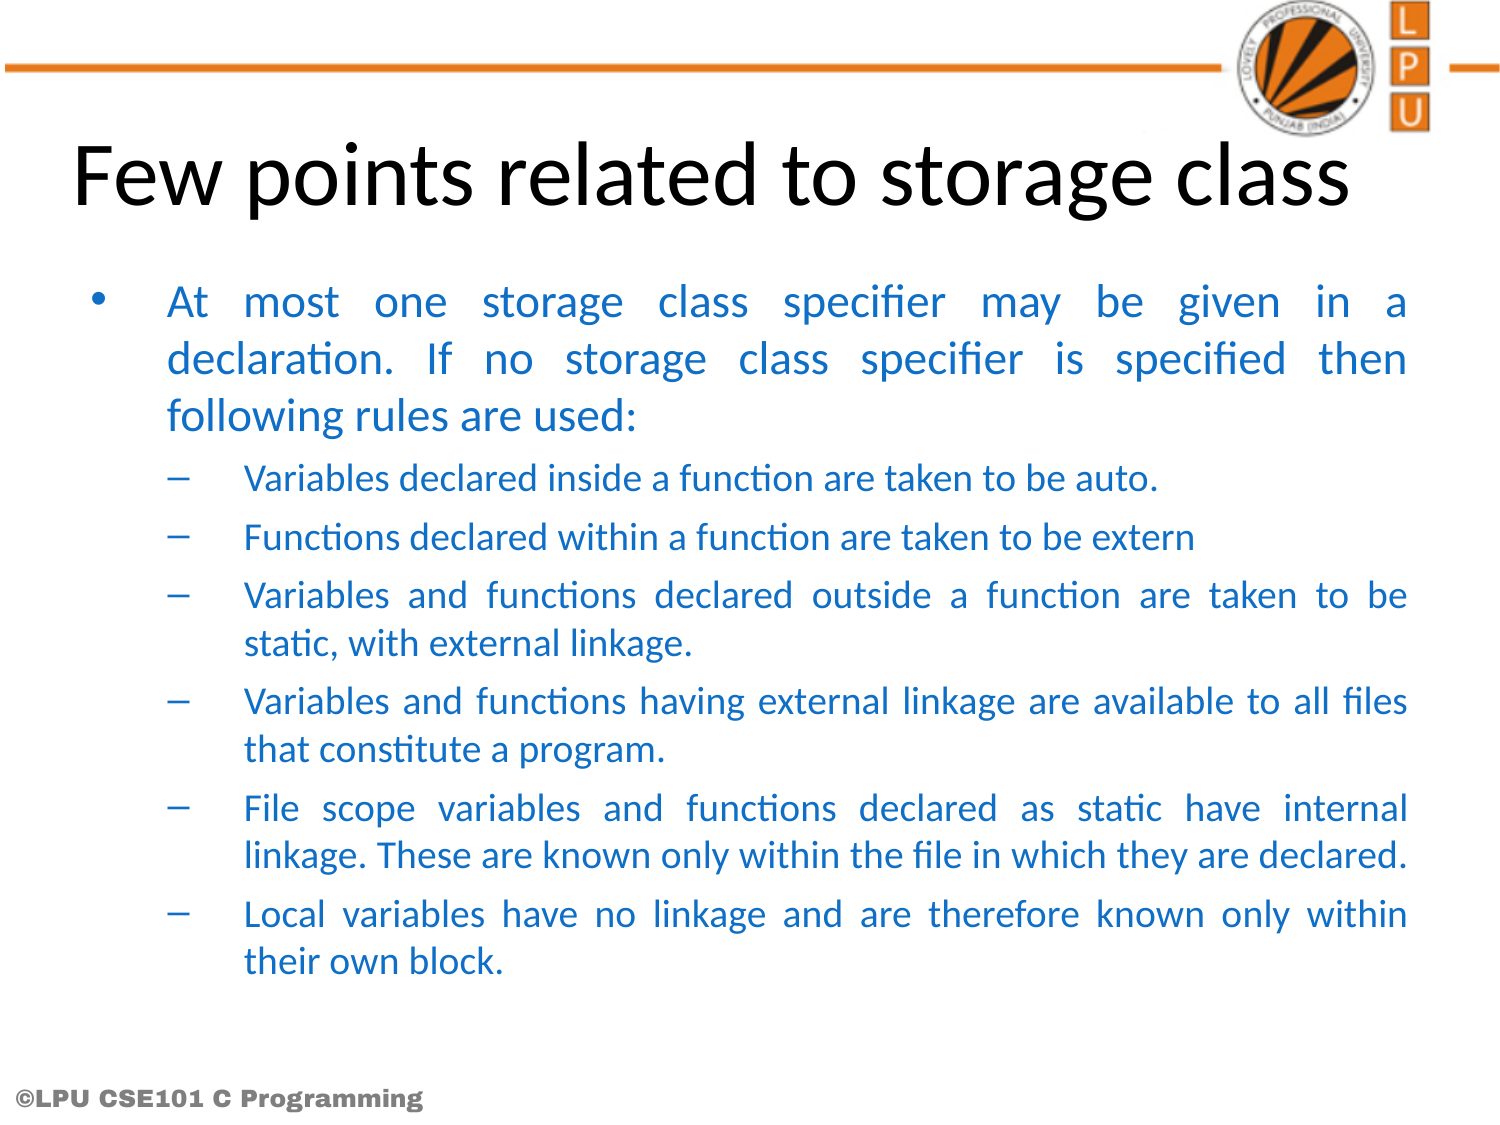

# Few points related to storage class
At most one storage class specifier may be given in a declaration. If no storage class specifier is specified then following rules are used:
Variables declared inside a function are taken to be auto.
Functions declared within a function are taken to be extern
Variables and functions declared outside a function are taken to be static, with external linkage.
Variables and functions having external linkage are available to all files that constitute a program.
File scope variables and functions declared as static have internal linkage. These are known only within the file in which they are declared.
Local variables have no linkage and are therefore known only within their own block.